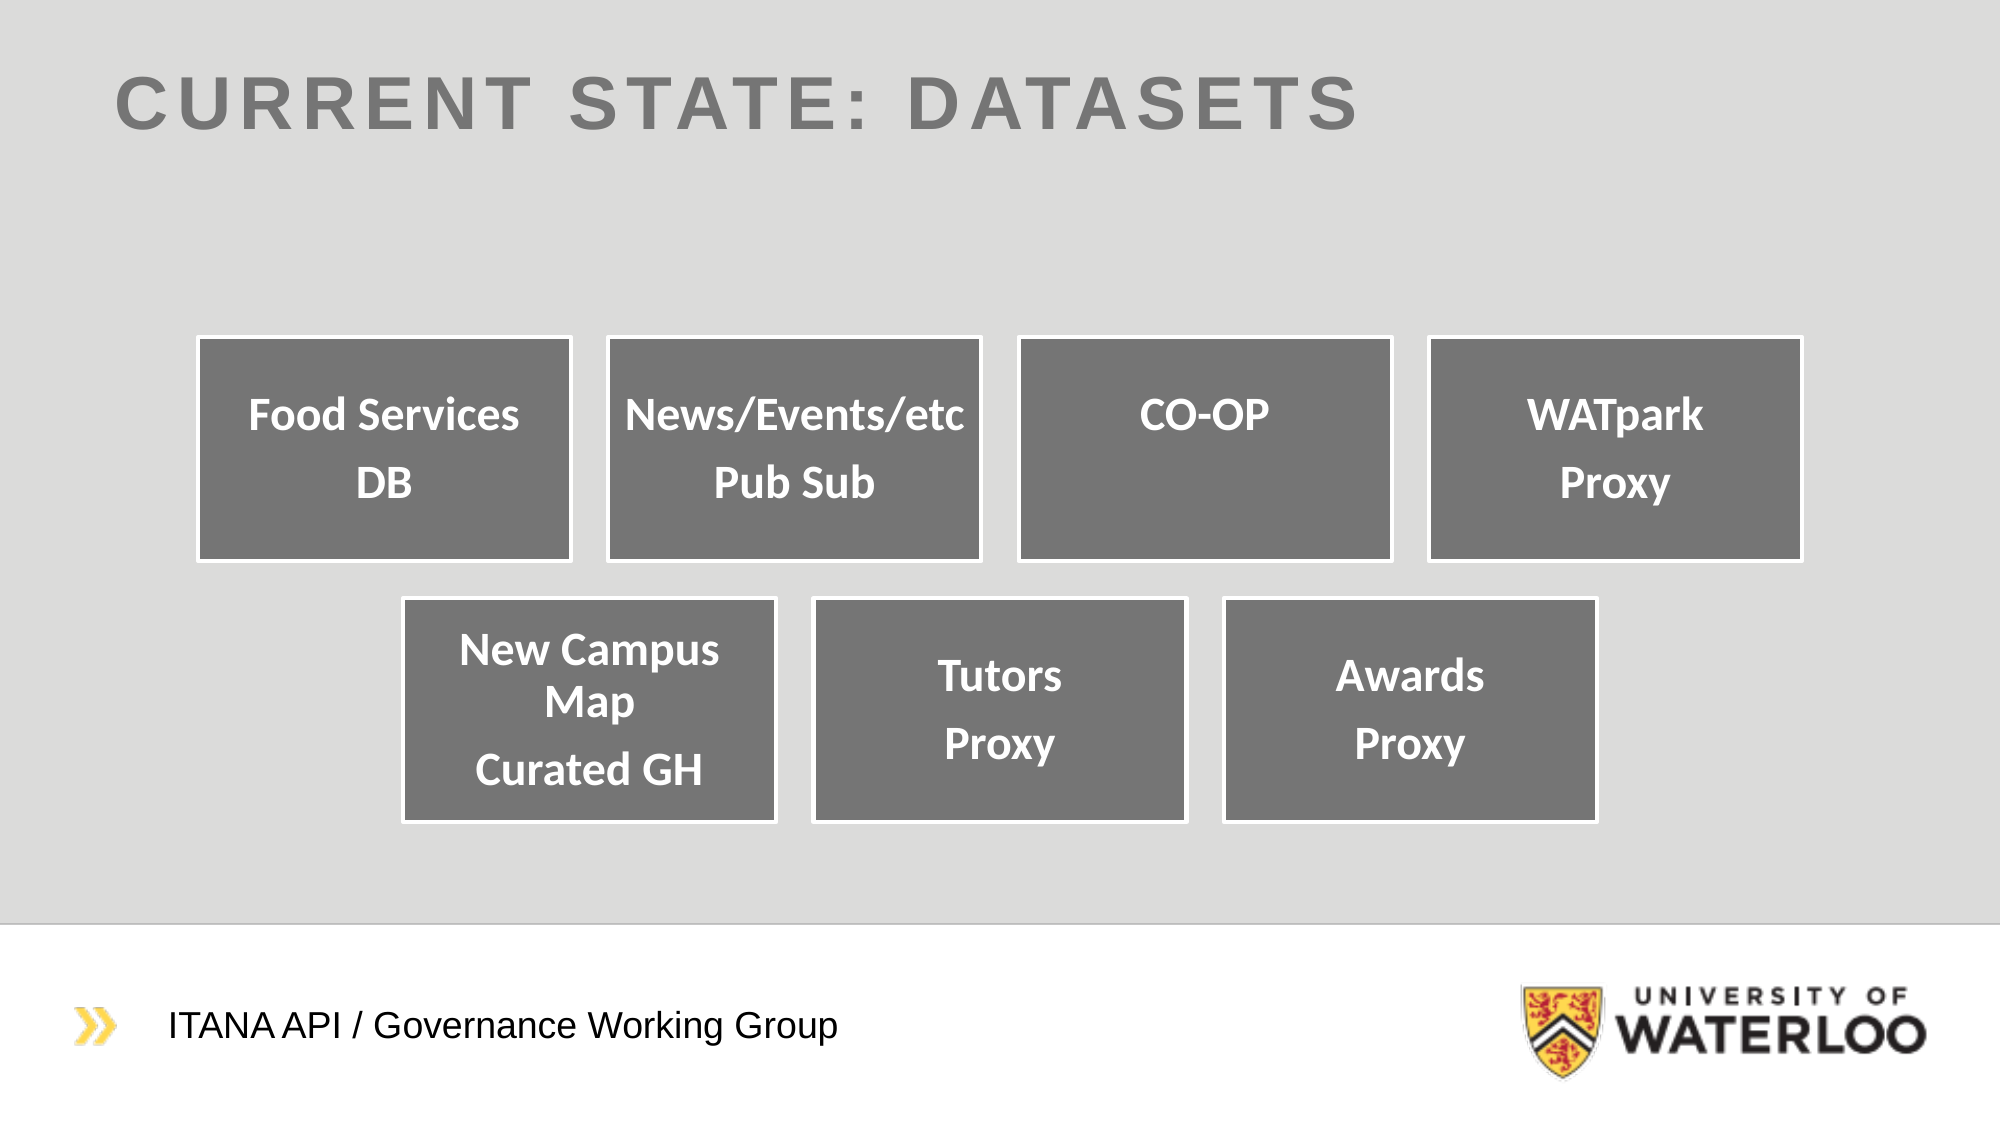

# Current State: Datasets
Food Services
DB
News/Events/etc
Pub Sub
CO-OP

WATpark
Proxy
New Campus Map
Curated GH
Tutors
Proxy
Awards
Proxy